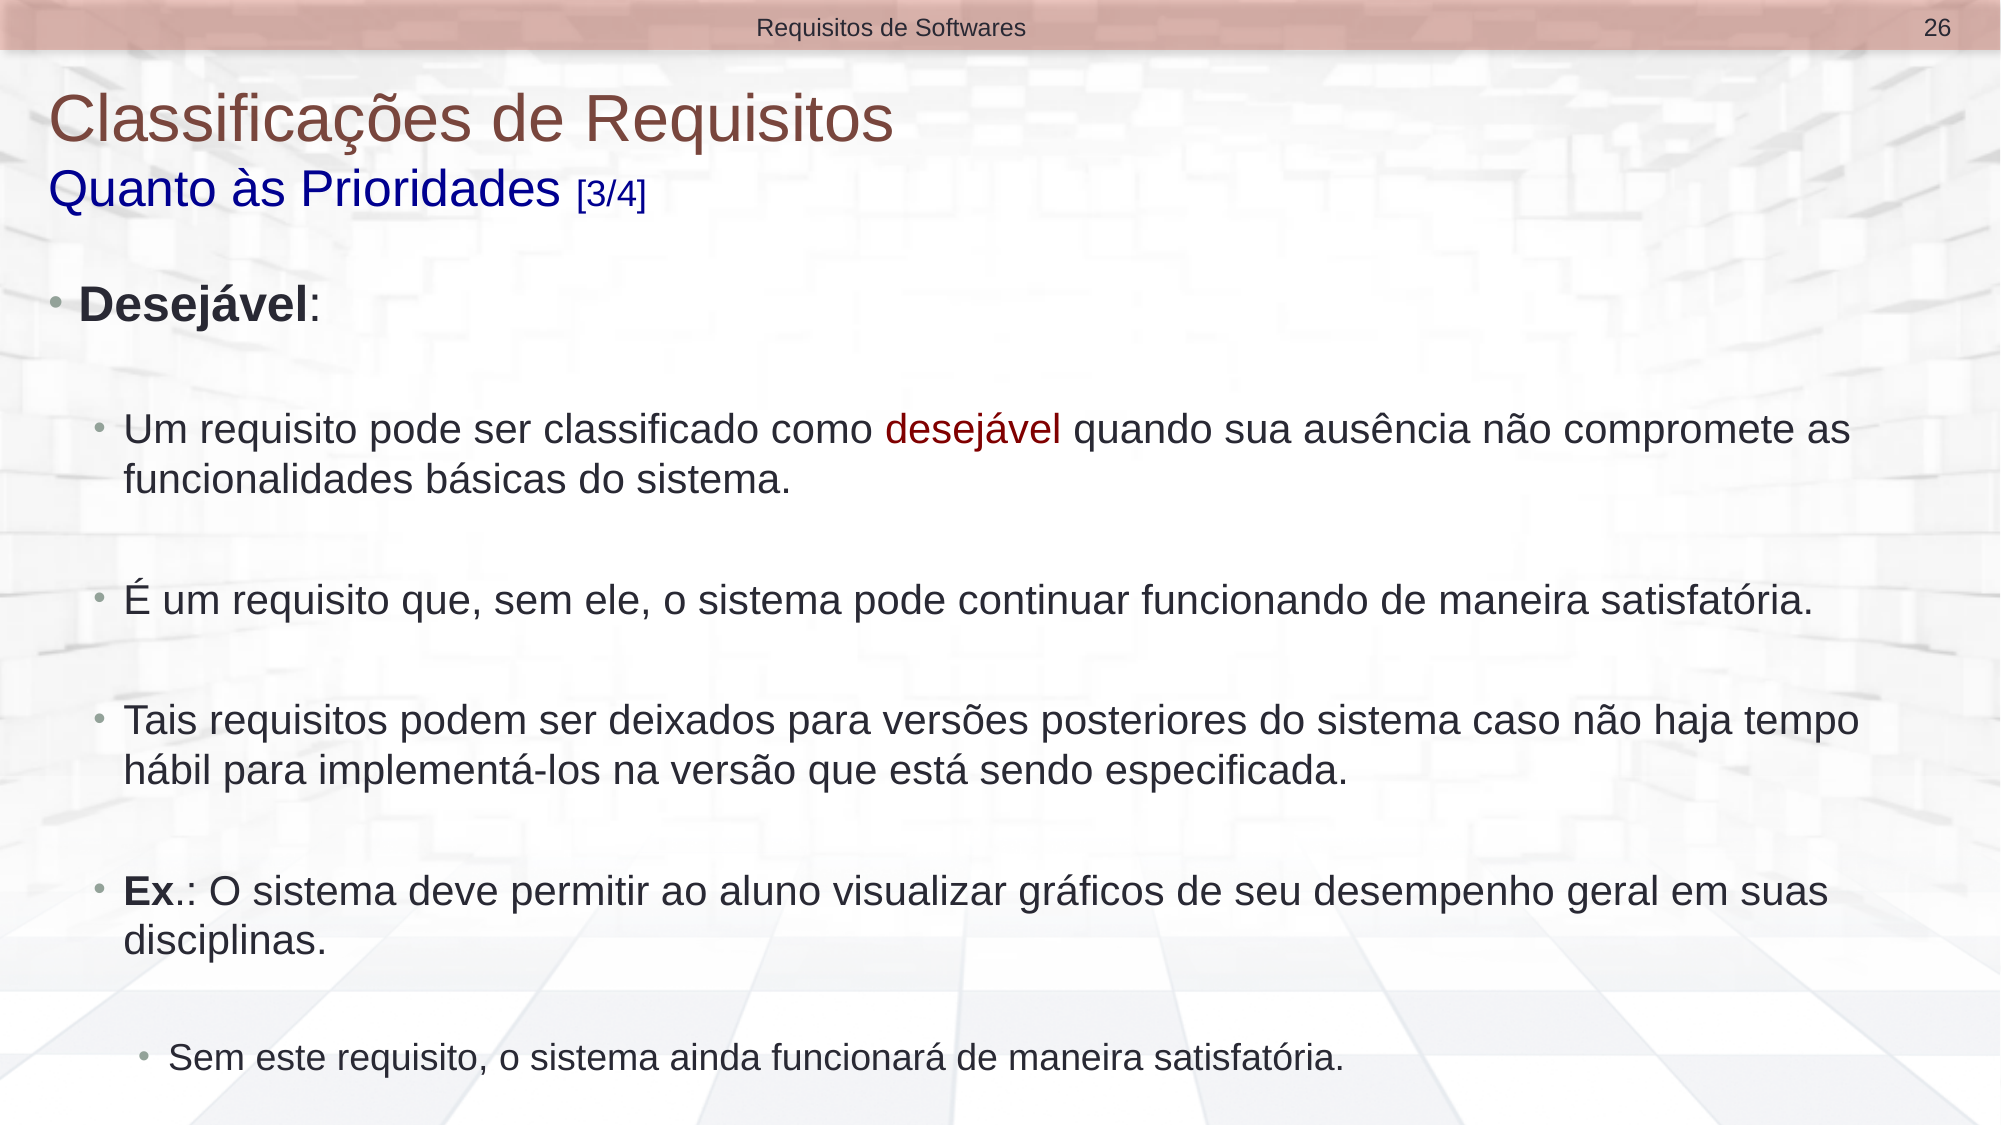

26
Requisitos de Softwares
# Classificações de Requisitos Quanto às Prioridades [3/4]
Desejável:

Um requisito pode ser classificado como desejável quando sua ausência não compromete as funcionalidades básicas do sistema.

É um requisito que, sem ele, o sistema pode continuar funcionando de maneira satisfatória.

Tais requisitos podem ser deixados para versões posteriores do sistema caso não haja tempo hábil para implementá-los na versão que está sendo especificada.

Ex.: O sistema deve permitir ao aluno visualizar gráficos de seu desempenho geral em suas disciplinas.

Sem este requisito, o sistema ainda funcionará de maneira satisfatória.